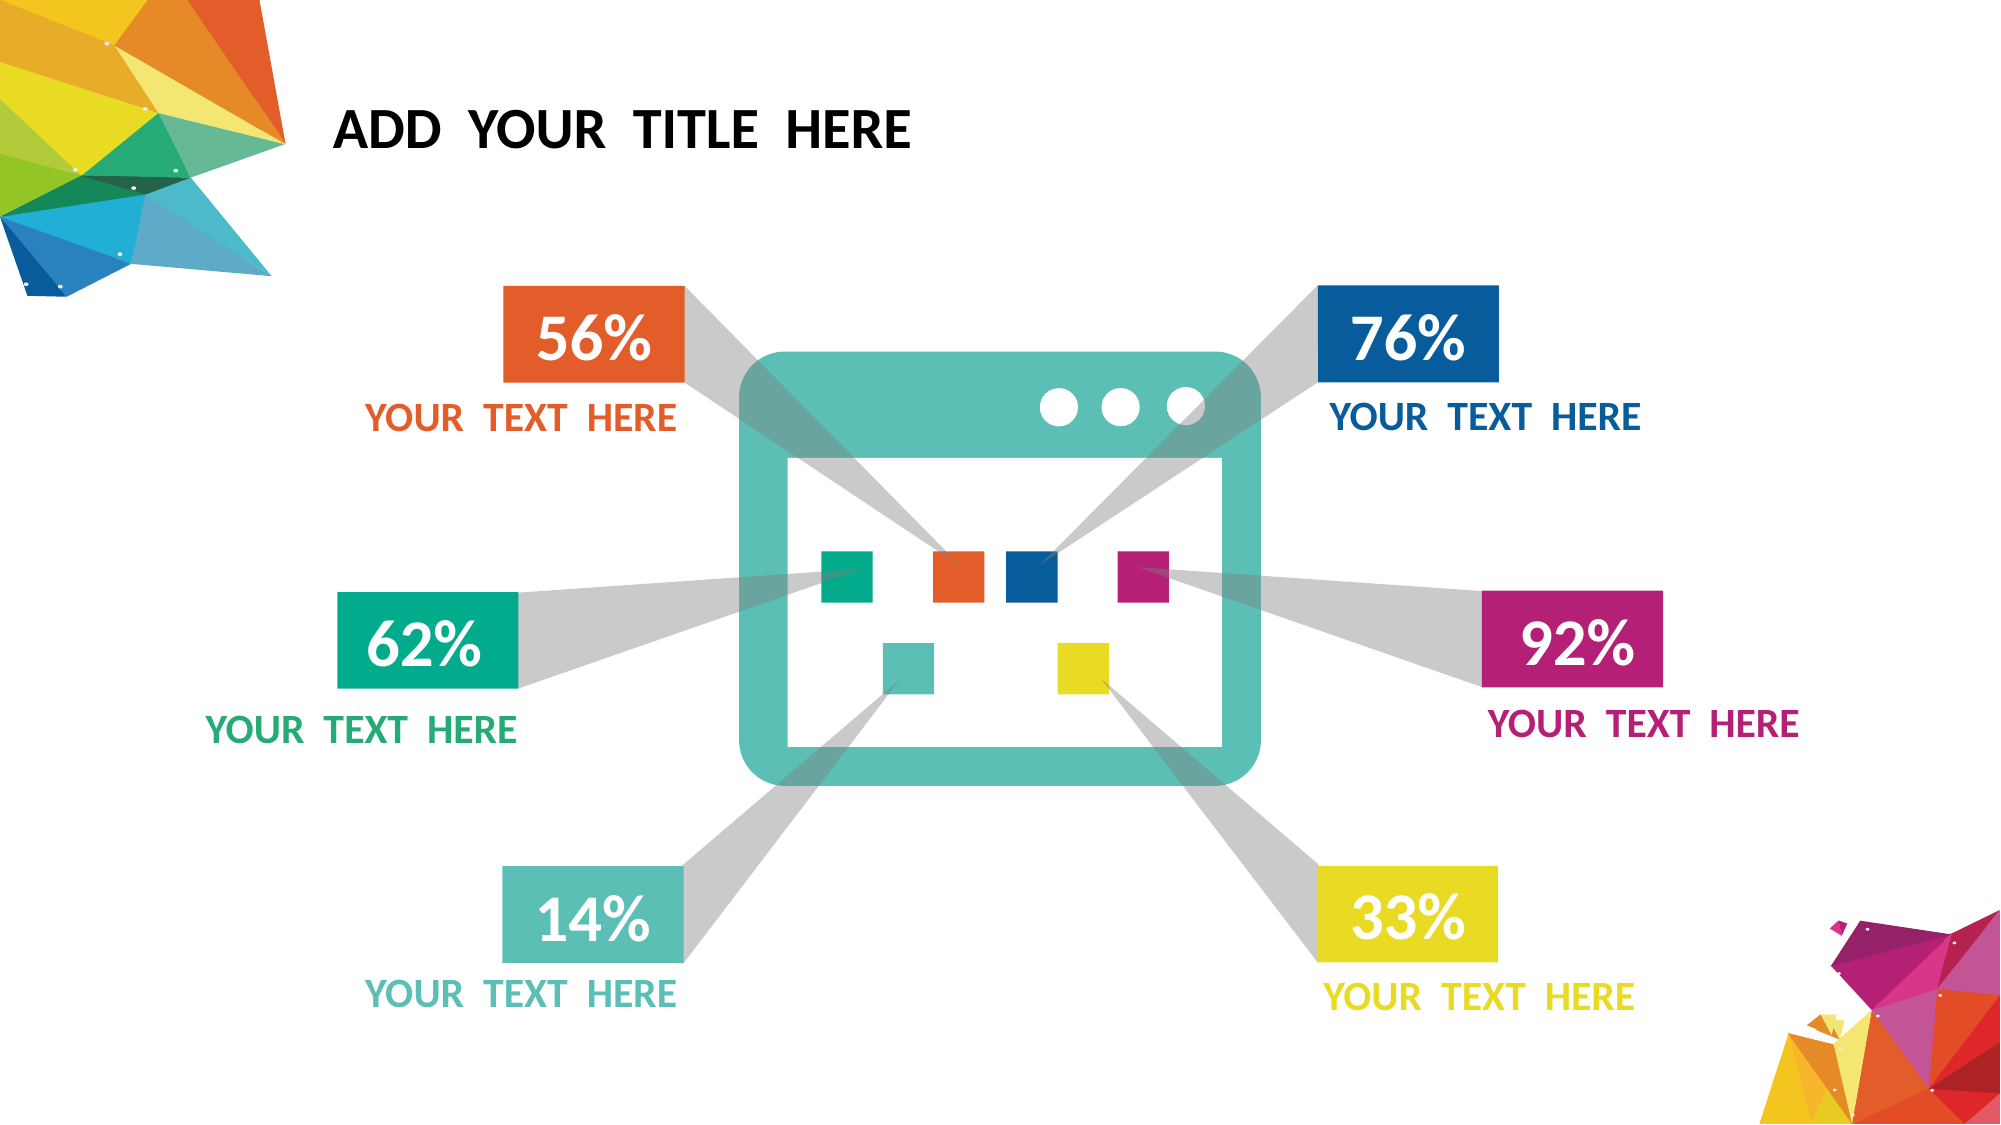

ADD  YOUR  TITLE  HERE

76%

56%

YOUR  TEXT  HERE
YOUR  TEXT  HERE

92%

62%

YOUR  TEXT  HERE
YOUR  TEXT  HERE

33%

14%

YOUR  TEXT  HERE
YOUR  TEXT  HERE